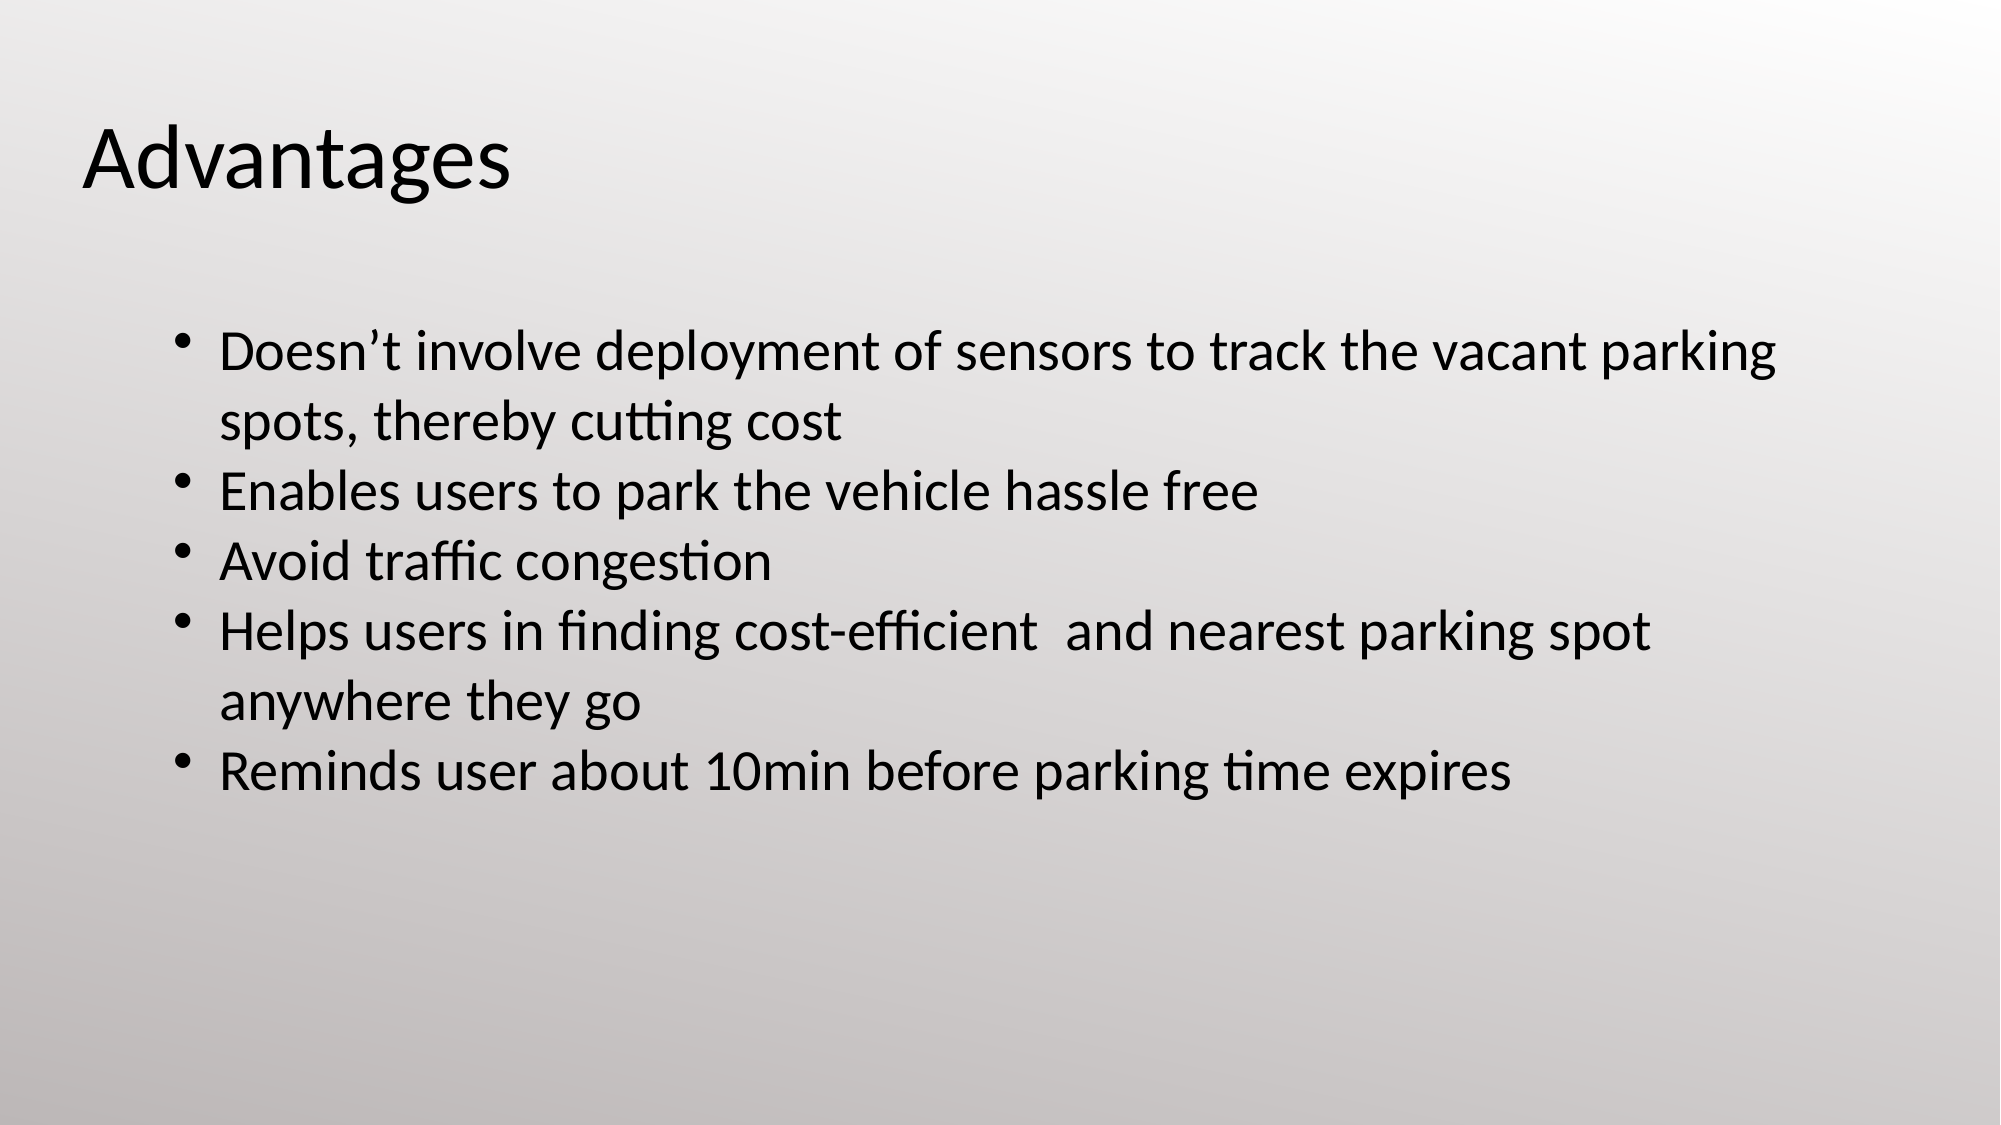

Advantages

Doesn’t involve deployment of sensors to track the vacant parking spots, thereby cutting cost
Enables users to park the vehicle hassle free
Avoid traffic congestion
Helps users in finding cost-efficient  and nearest parking spot anywhere they go
Reminds user about 10min before parking time expires